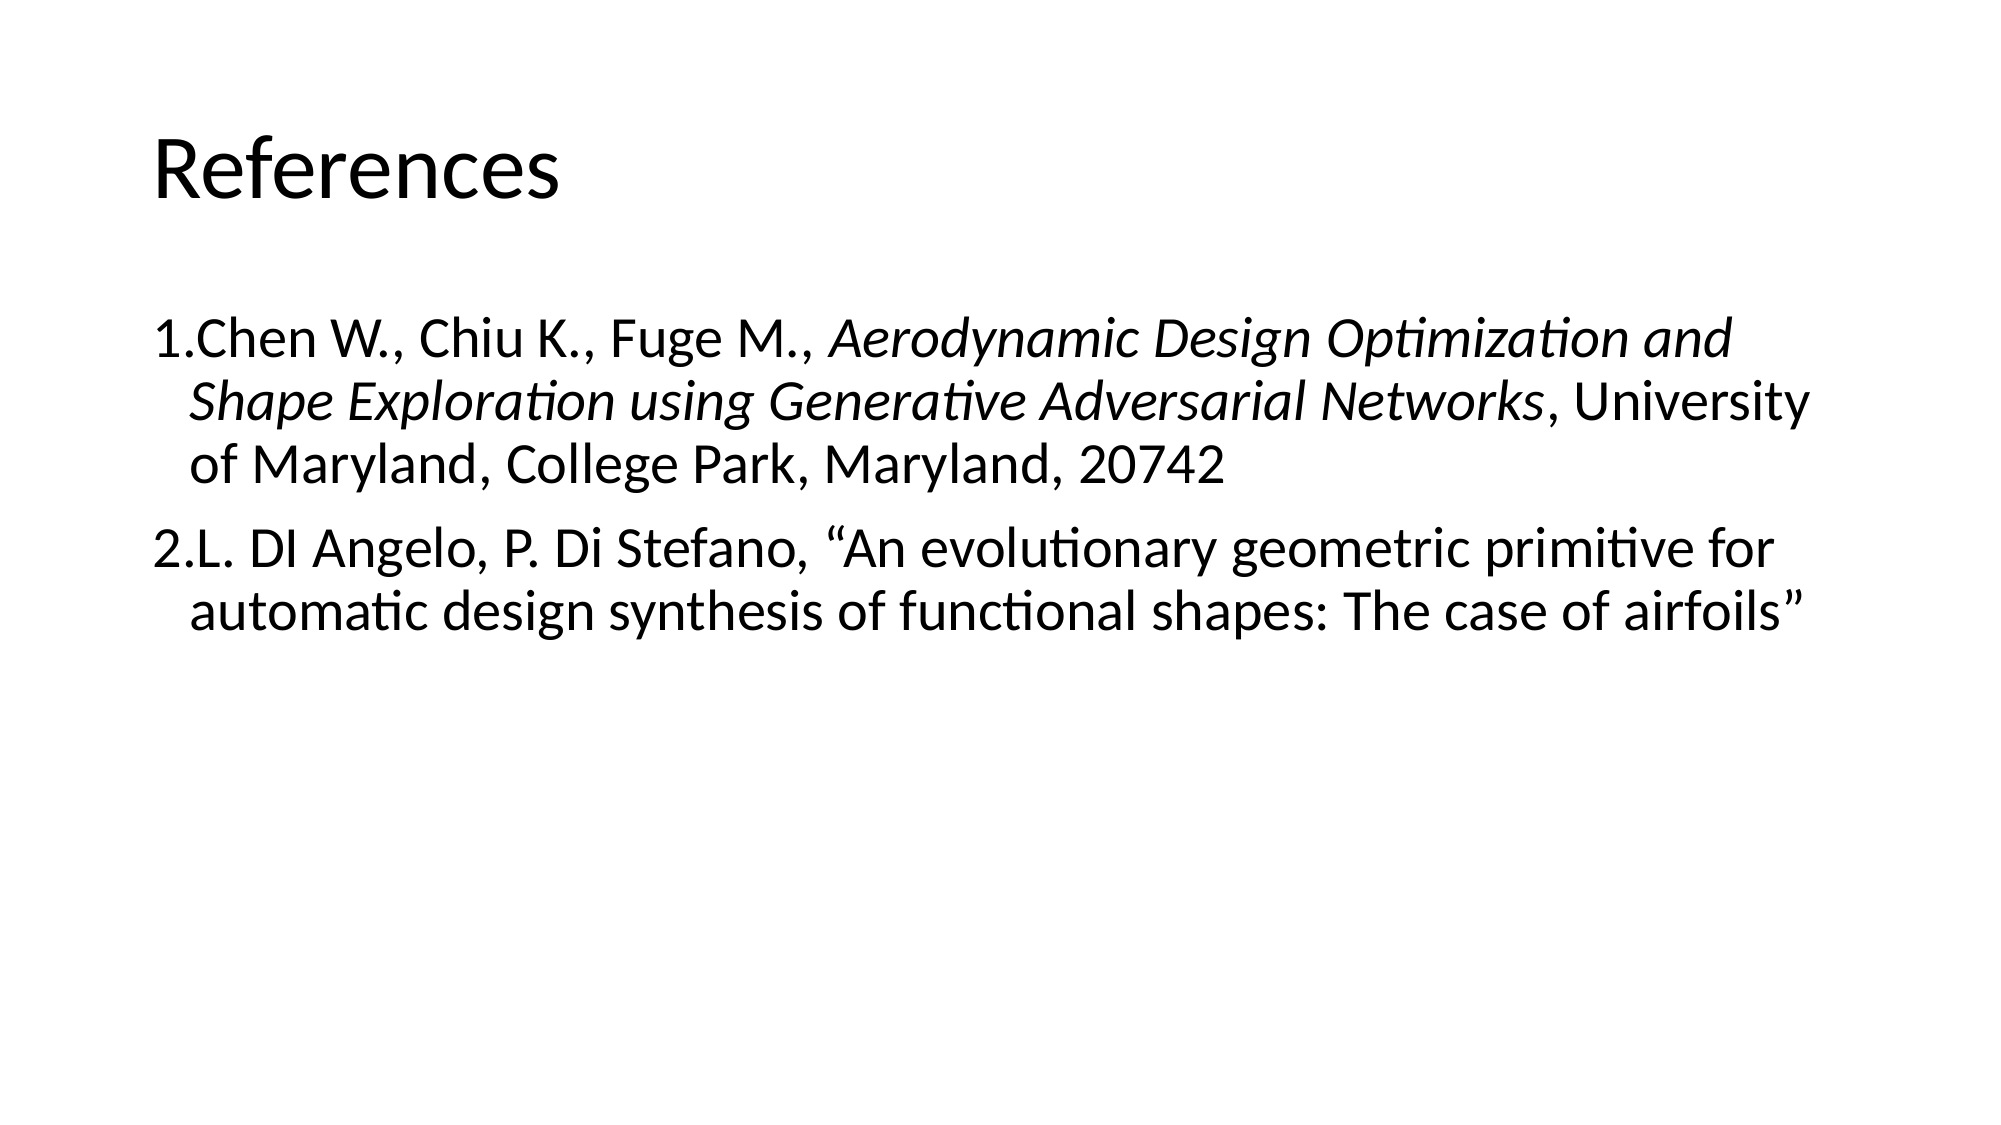

# References
Chen W., Chiu K., Fuge M., Aerodynamic Design Optimization and Shape Exploration using Generative Adversarial Networks, University of Maryland, College Park, Maryland, 20742
L. DI Angelo, P. Di Stefano, “An evolutionary geometric primitive for automatic design synthesis of functional shapes: The case of airfoils”